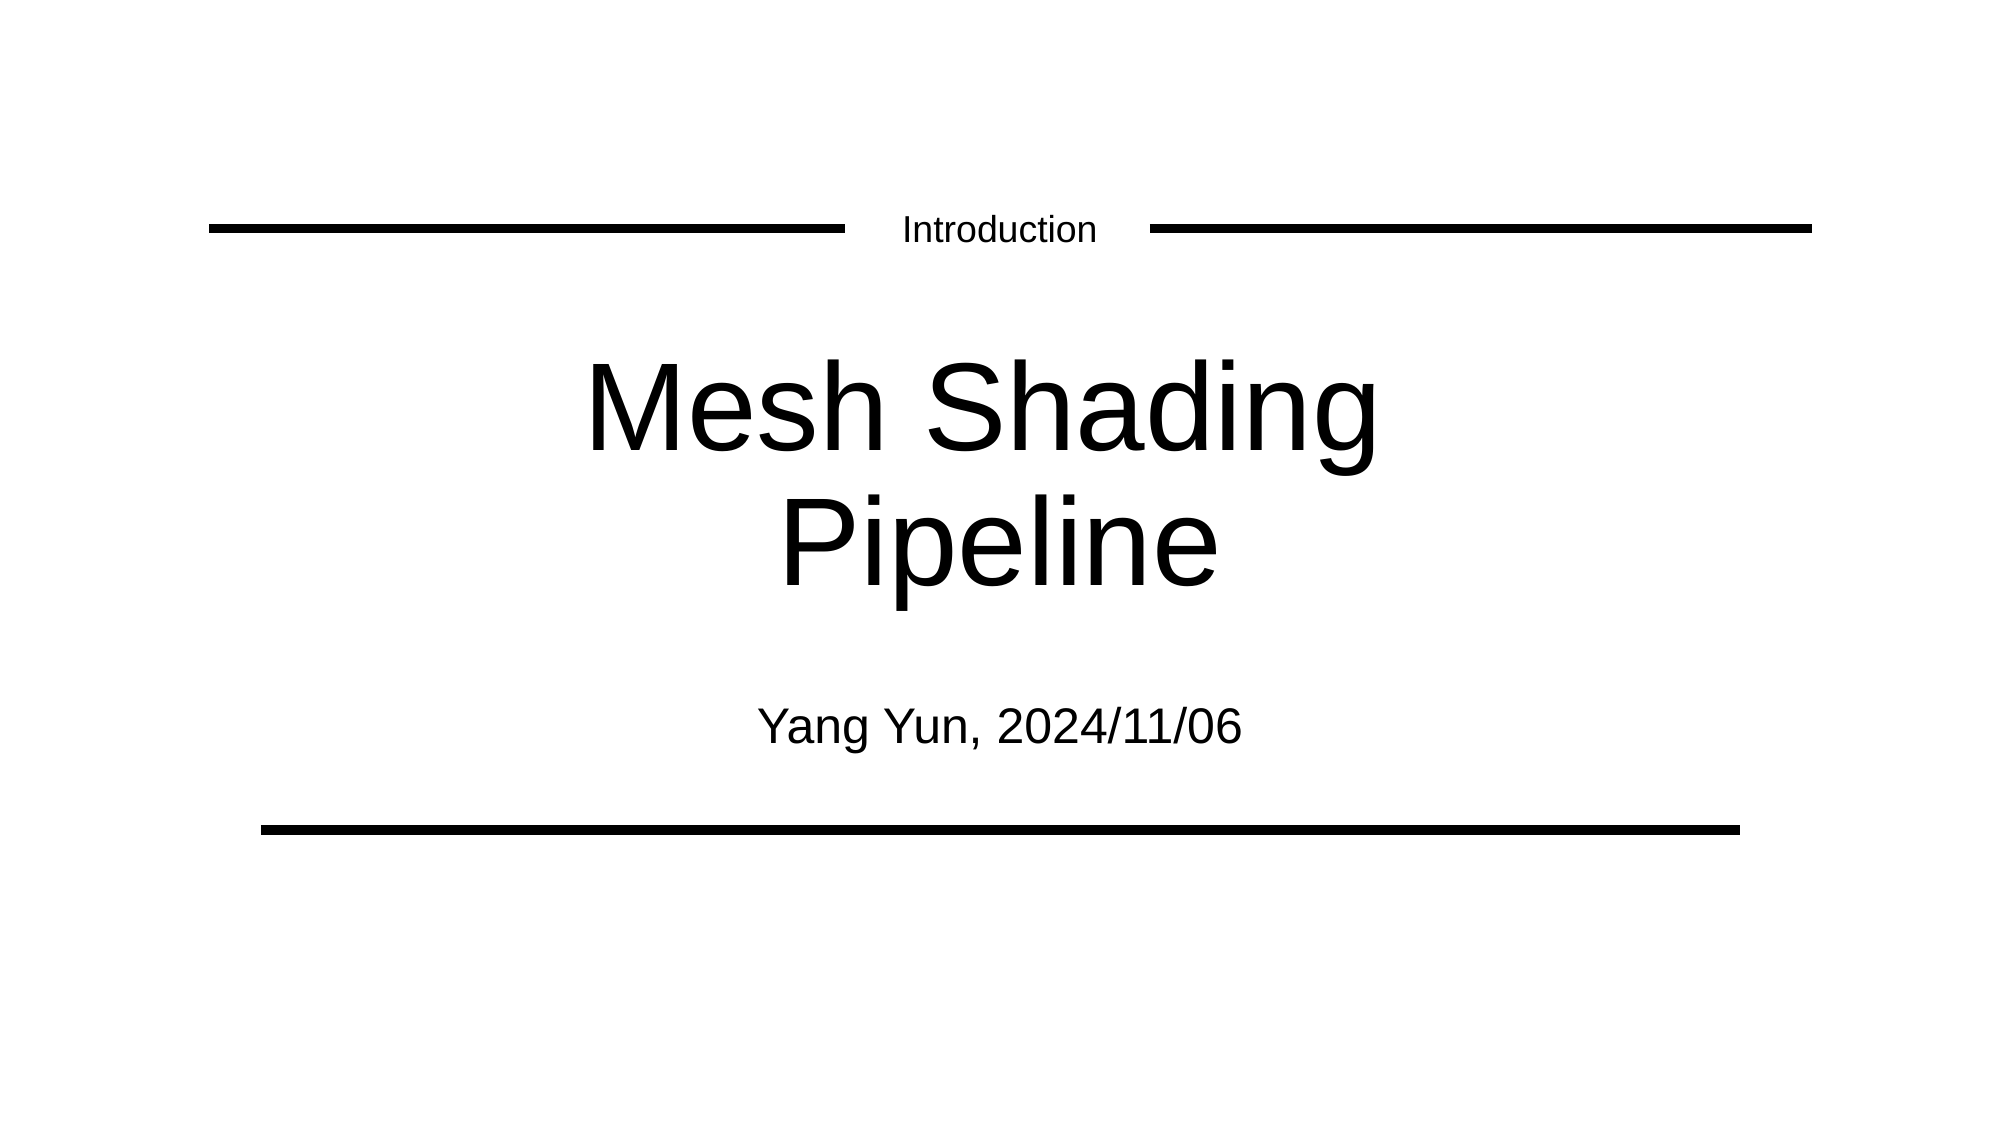

Introduction
Mesh Shading
Pipeline
Yang Yun, 2024/11/06